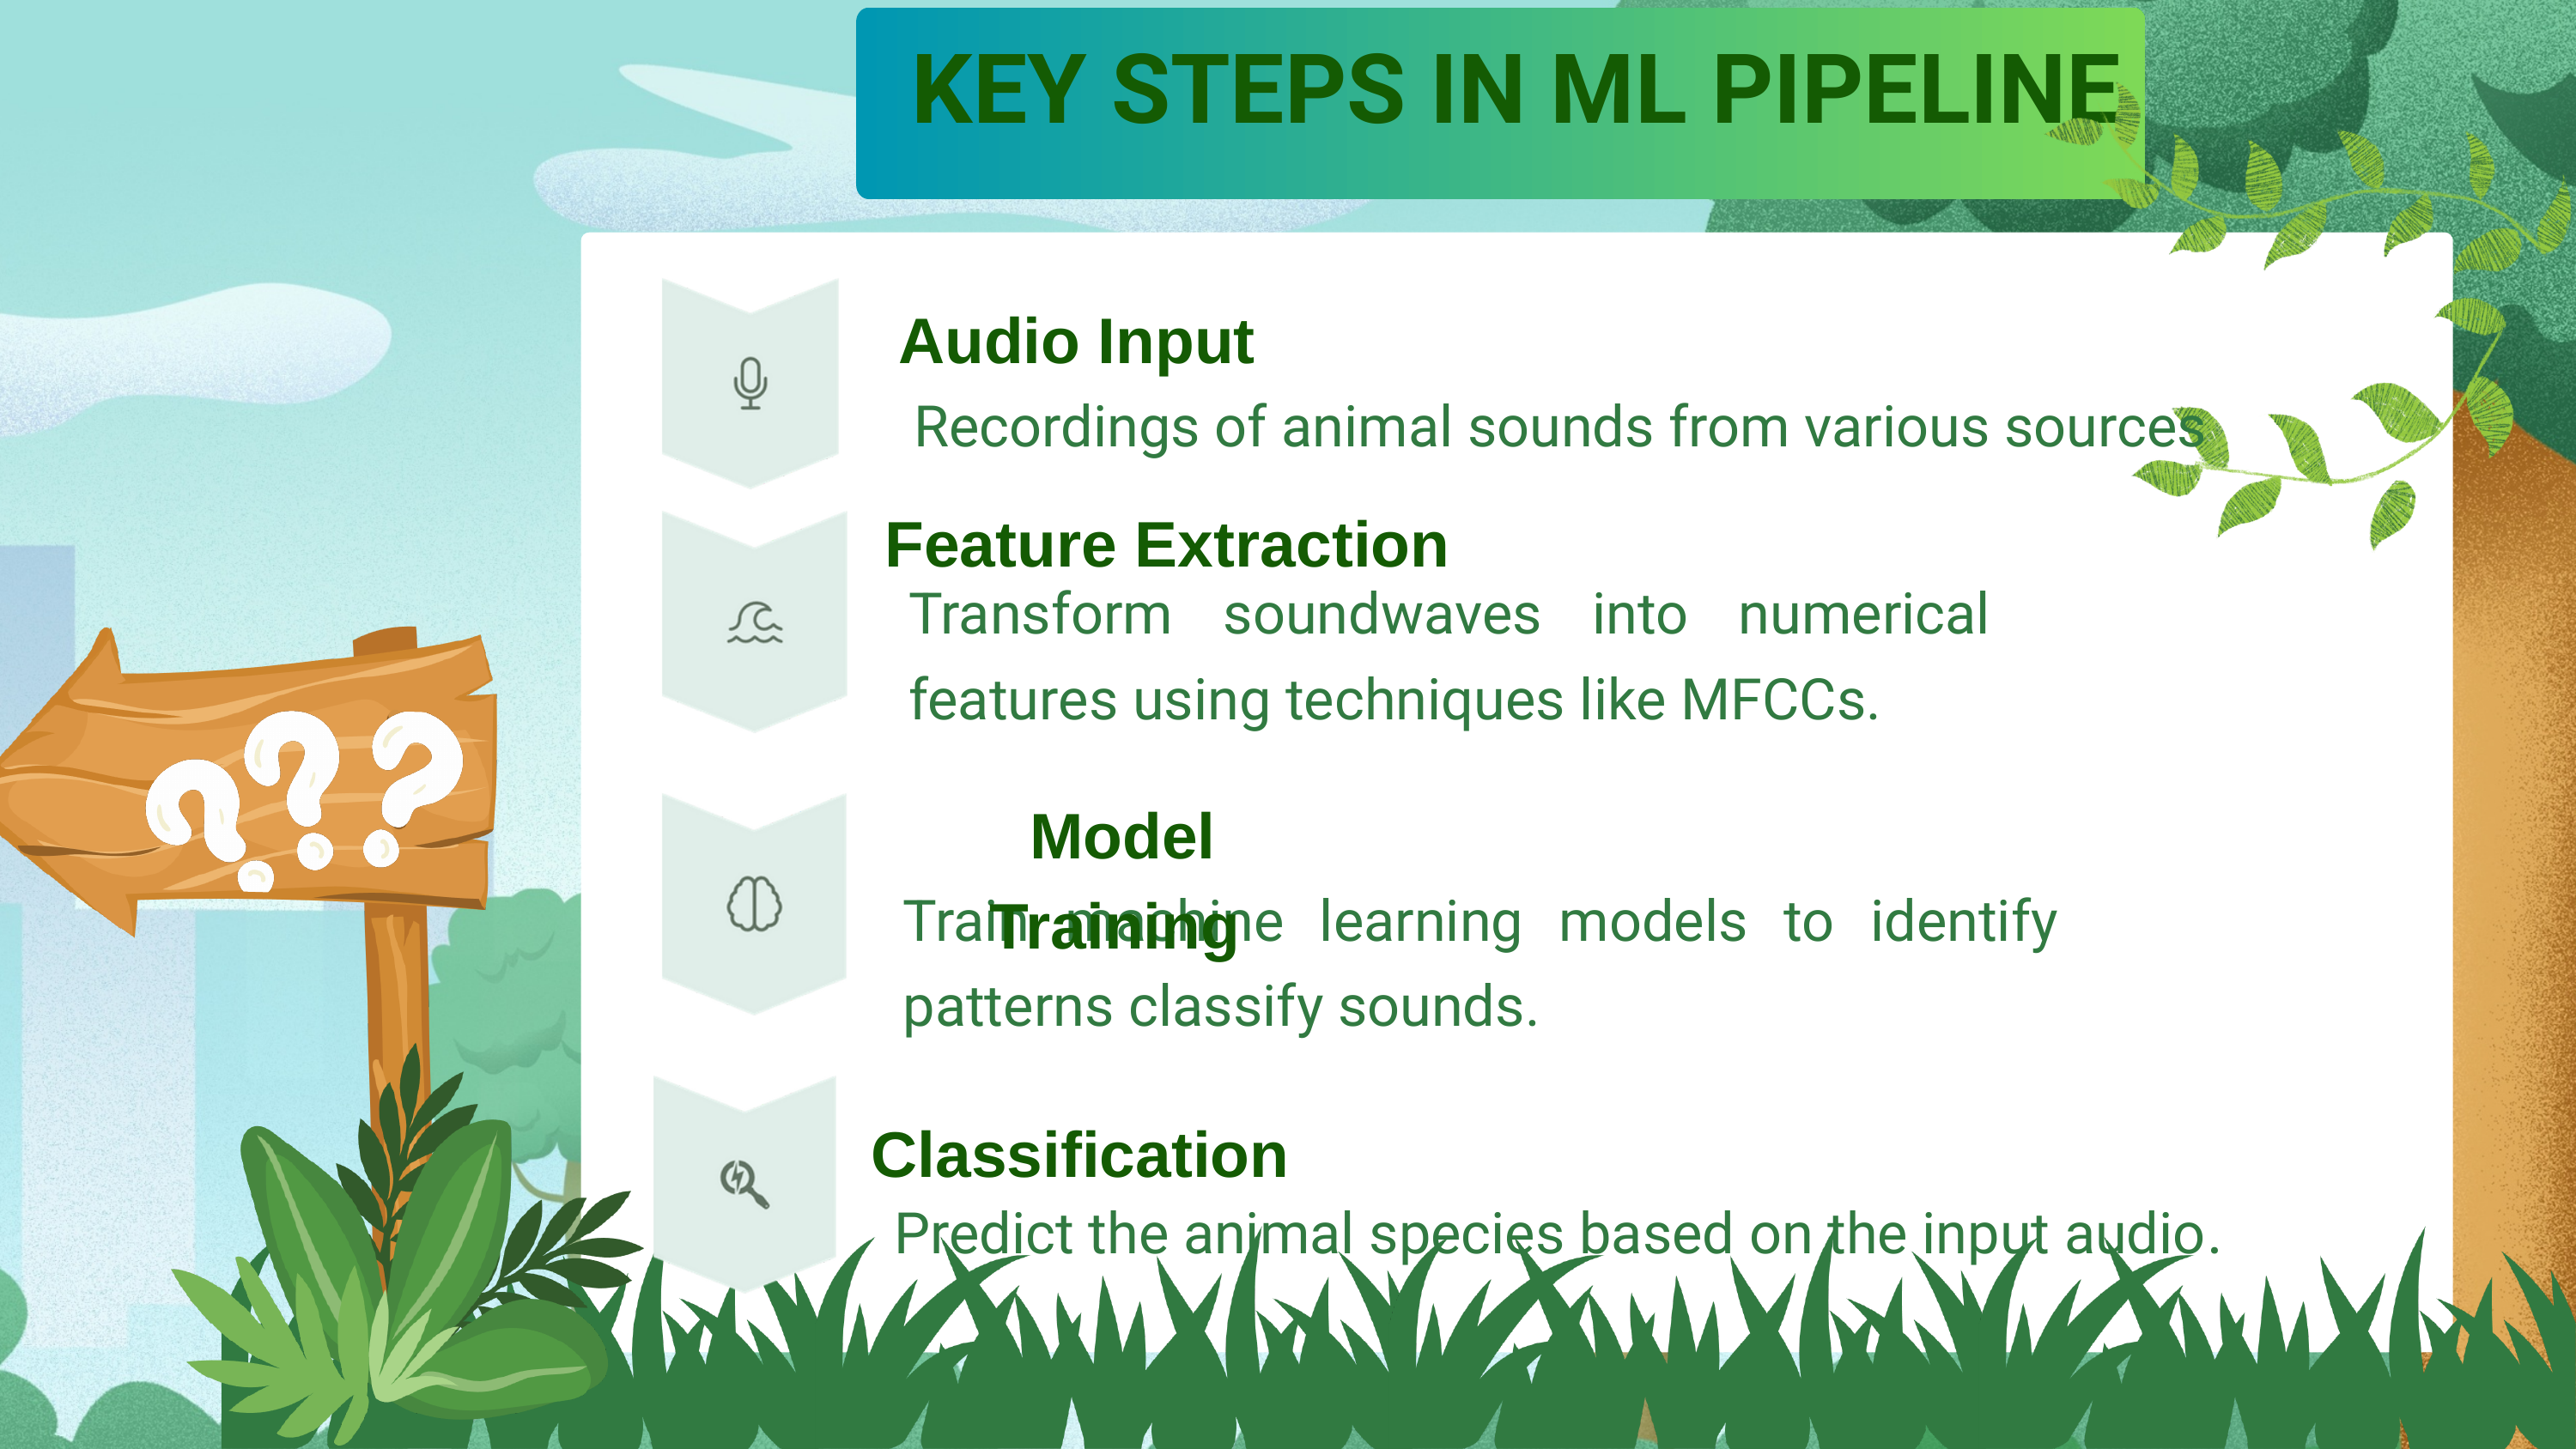

KEY STEPS IN ML PIPELINE

     Audio Input
Recordings of animal sounds from various sources
    Feature Extraction

Transform soundwaves into numerical features using techniques like MFCCs.

Model Training

Train machine learning models to identify patterns classify sounds.

Classification
Predict the animal species based on the input audio.